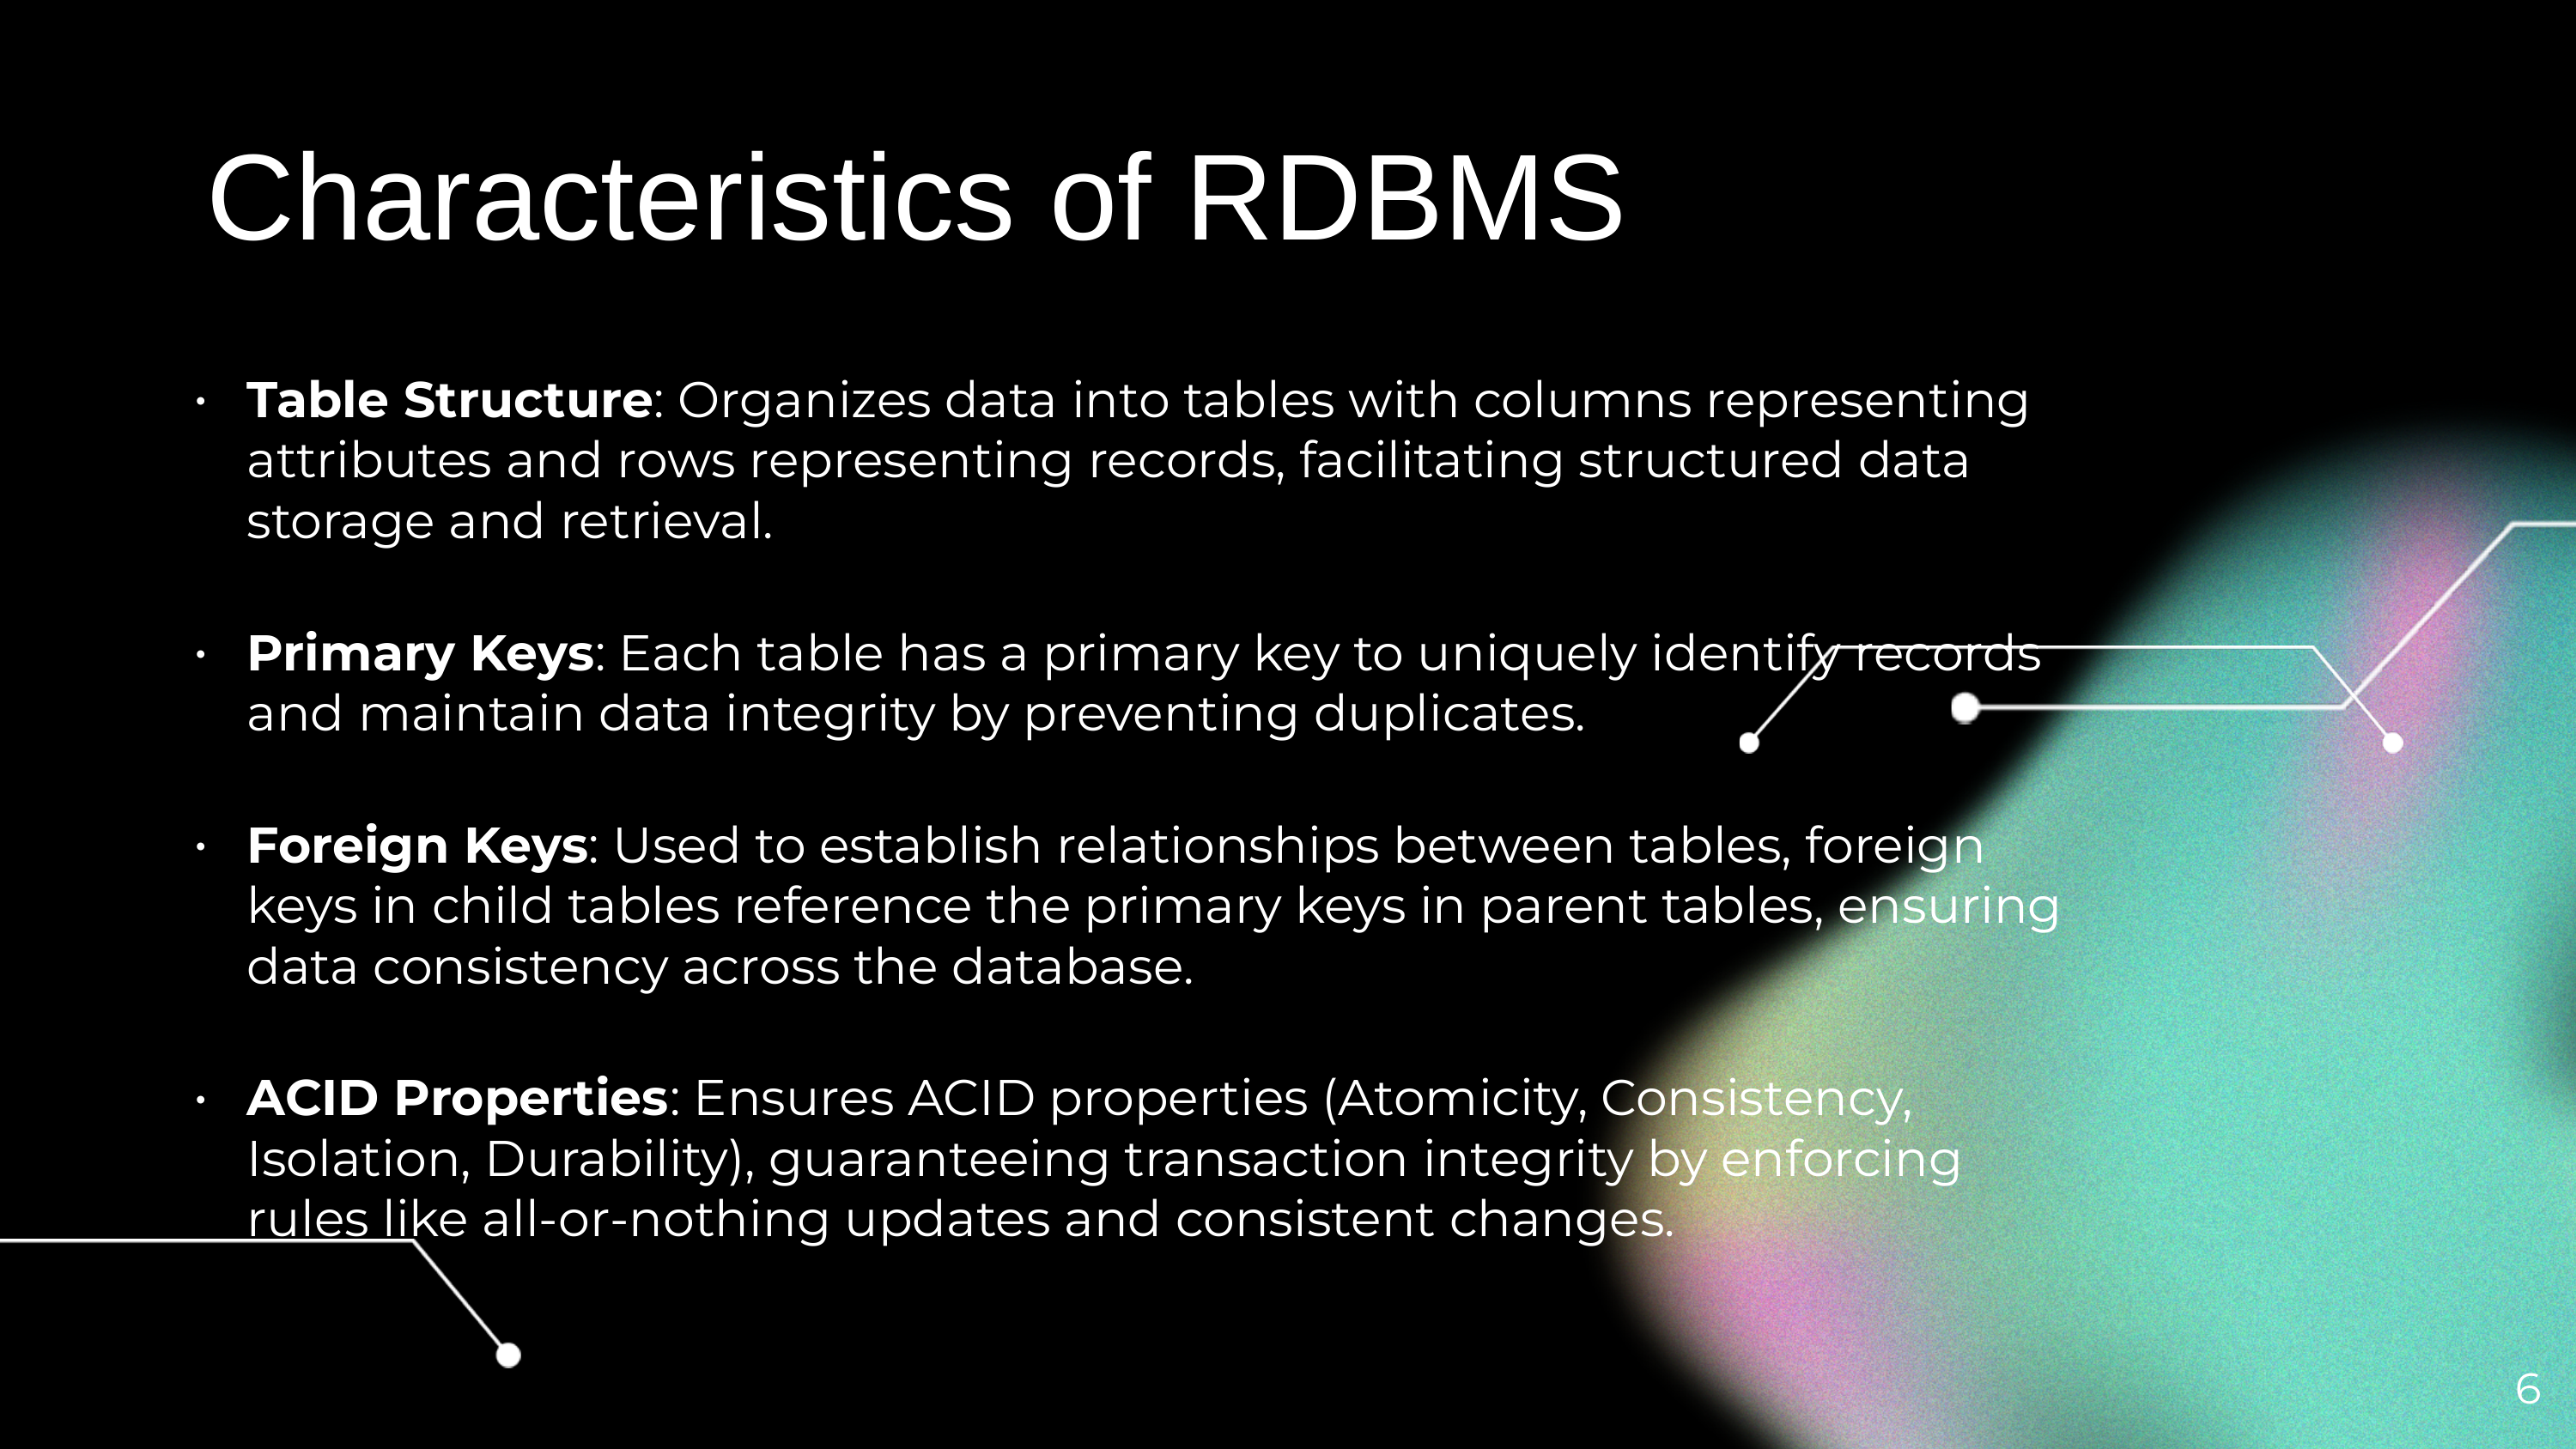

# Characteristics of RDBMS
Table Structure: Organizes data into tables with columns representing attributes and rows representing records, facilitating structured data storage and retrieval.

Primary Keys: Each table has a primary key to uniquely identify records and maintain data integrity by preventing duplicates.

Foreign Keys: Used to establish relationships between tables, foreign keys in child tables reference the primary keys in parent tables, ensuring data consistency across the database.

ACID Properties: Ensures ACID properties (Atomicity, Consistency, Isolation, Durability), guaranteeing transaction integrity by enforcing rules like all-or-nothing updates and consistent changes.
6